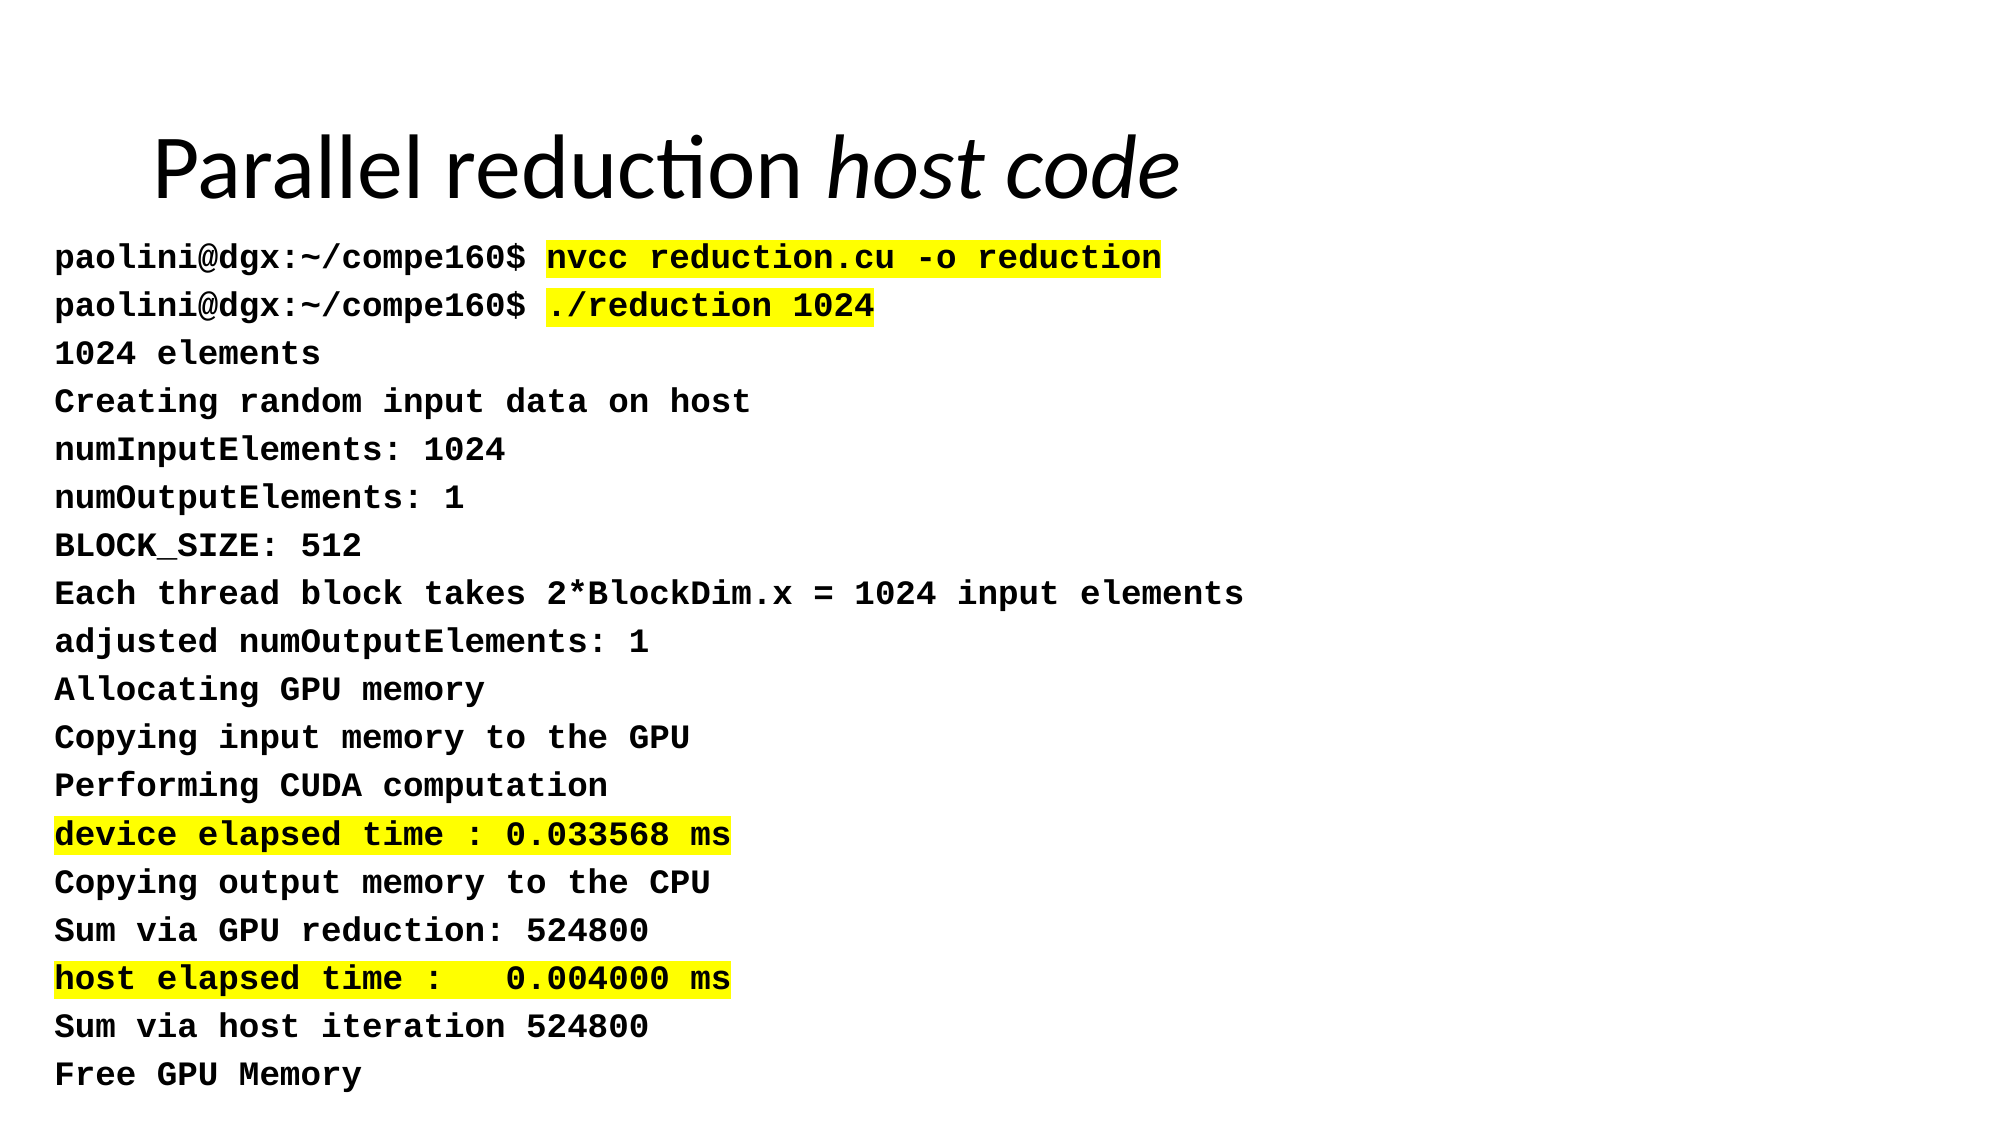

# Parallel reduction host code
paolini@dgx:~/compe160$ nvcc reduction.cu -o reduction
paolini@dgx:~/compe160$ ./reduction 1024
1024 elements
Creating random input data on host
numInputElements: 1024
numOutputElements: 1
BLOCK_SIZE: 512
Each thread block takes 2*BlockDim.x = 1024 input elements
adjusted numOutputElements: 1
Allocating GPU memory
Copying input memory to the GPU
Performing CUDA computation
device elapsed time : 0.033568 ms
Copying output memory to the CPU
Sum via GPU reduction: 524800
host elapsed time :   0.004000 ms
Sum via host iteration 524800
Free GPU Memory